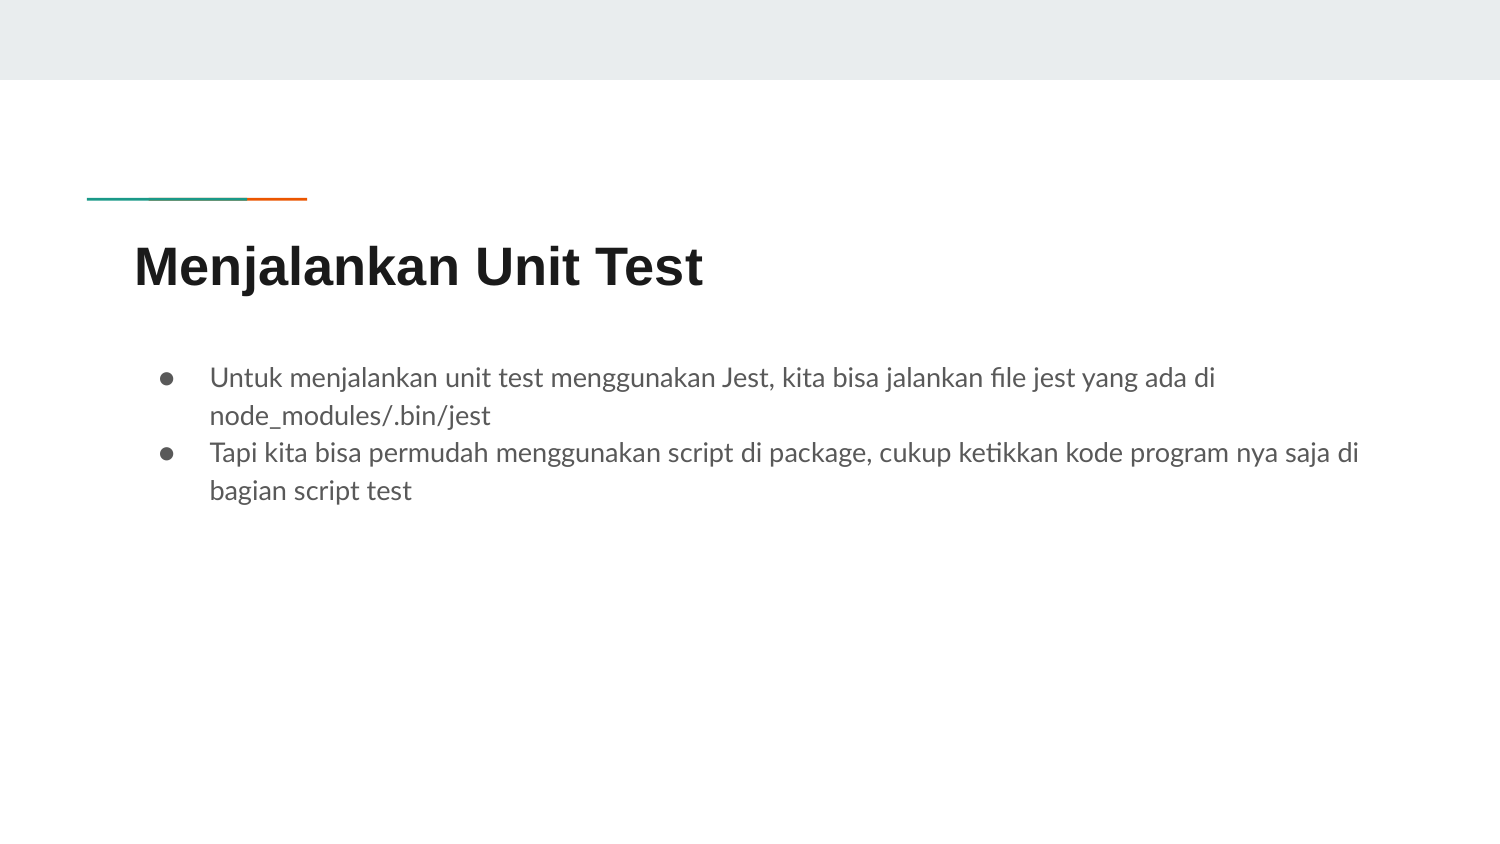

# Menjalankan Unit Test
Untuk menjalankan unit test menggunakan Jest, kita bisa jalankan file jest yang ada di node_modules/.bin/jest
Tapi kita bisa permudah menggunakan script di package, cukup ketikkan kode program nya saja di bagian script test